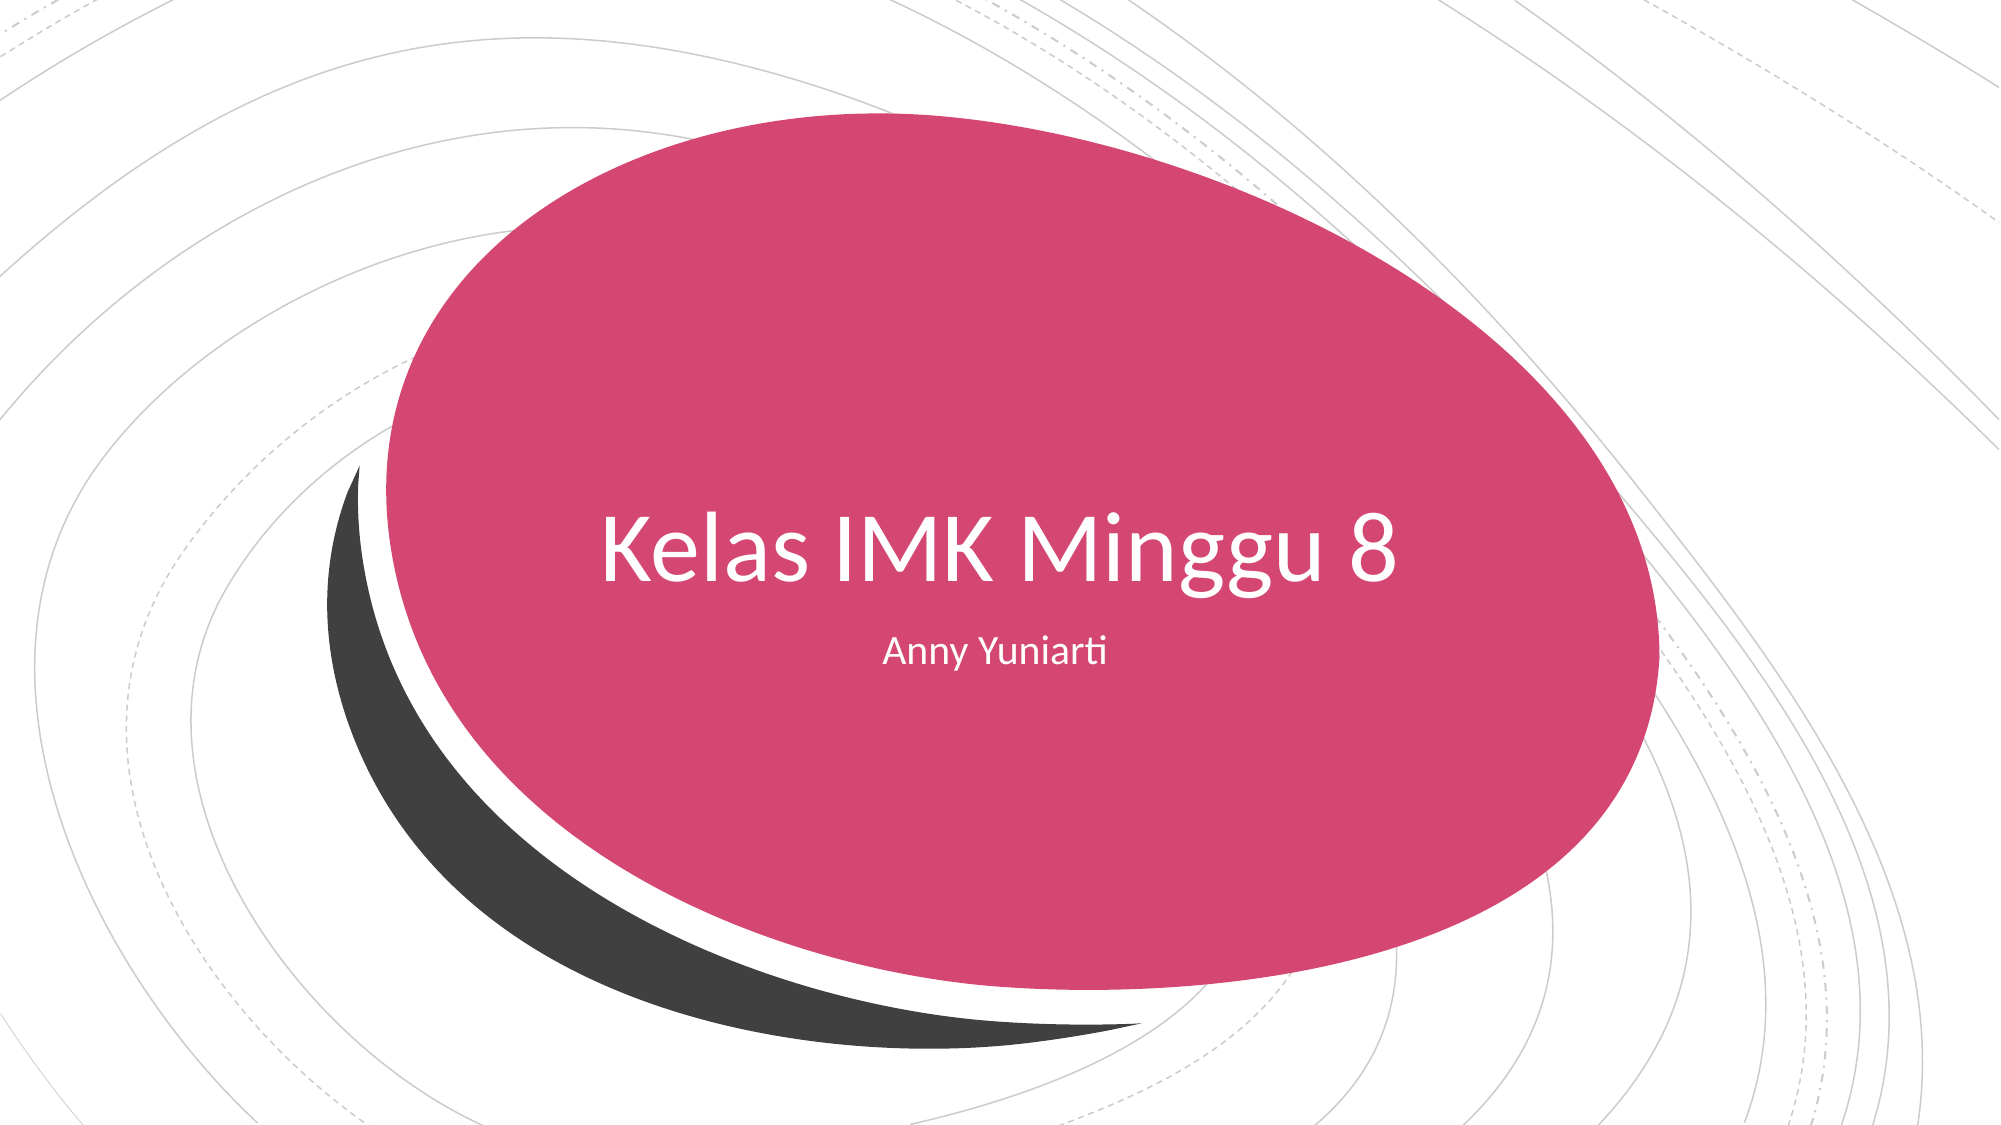

# Kelas IMK Minggu 8

Anny Yuniarti